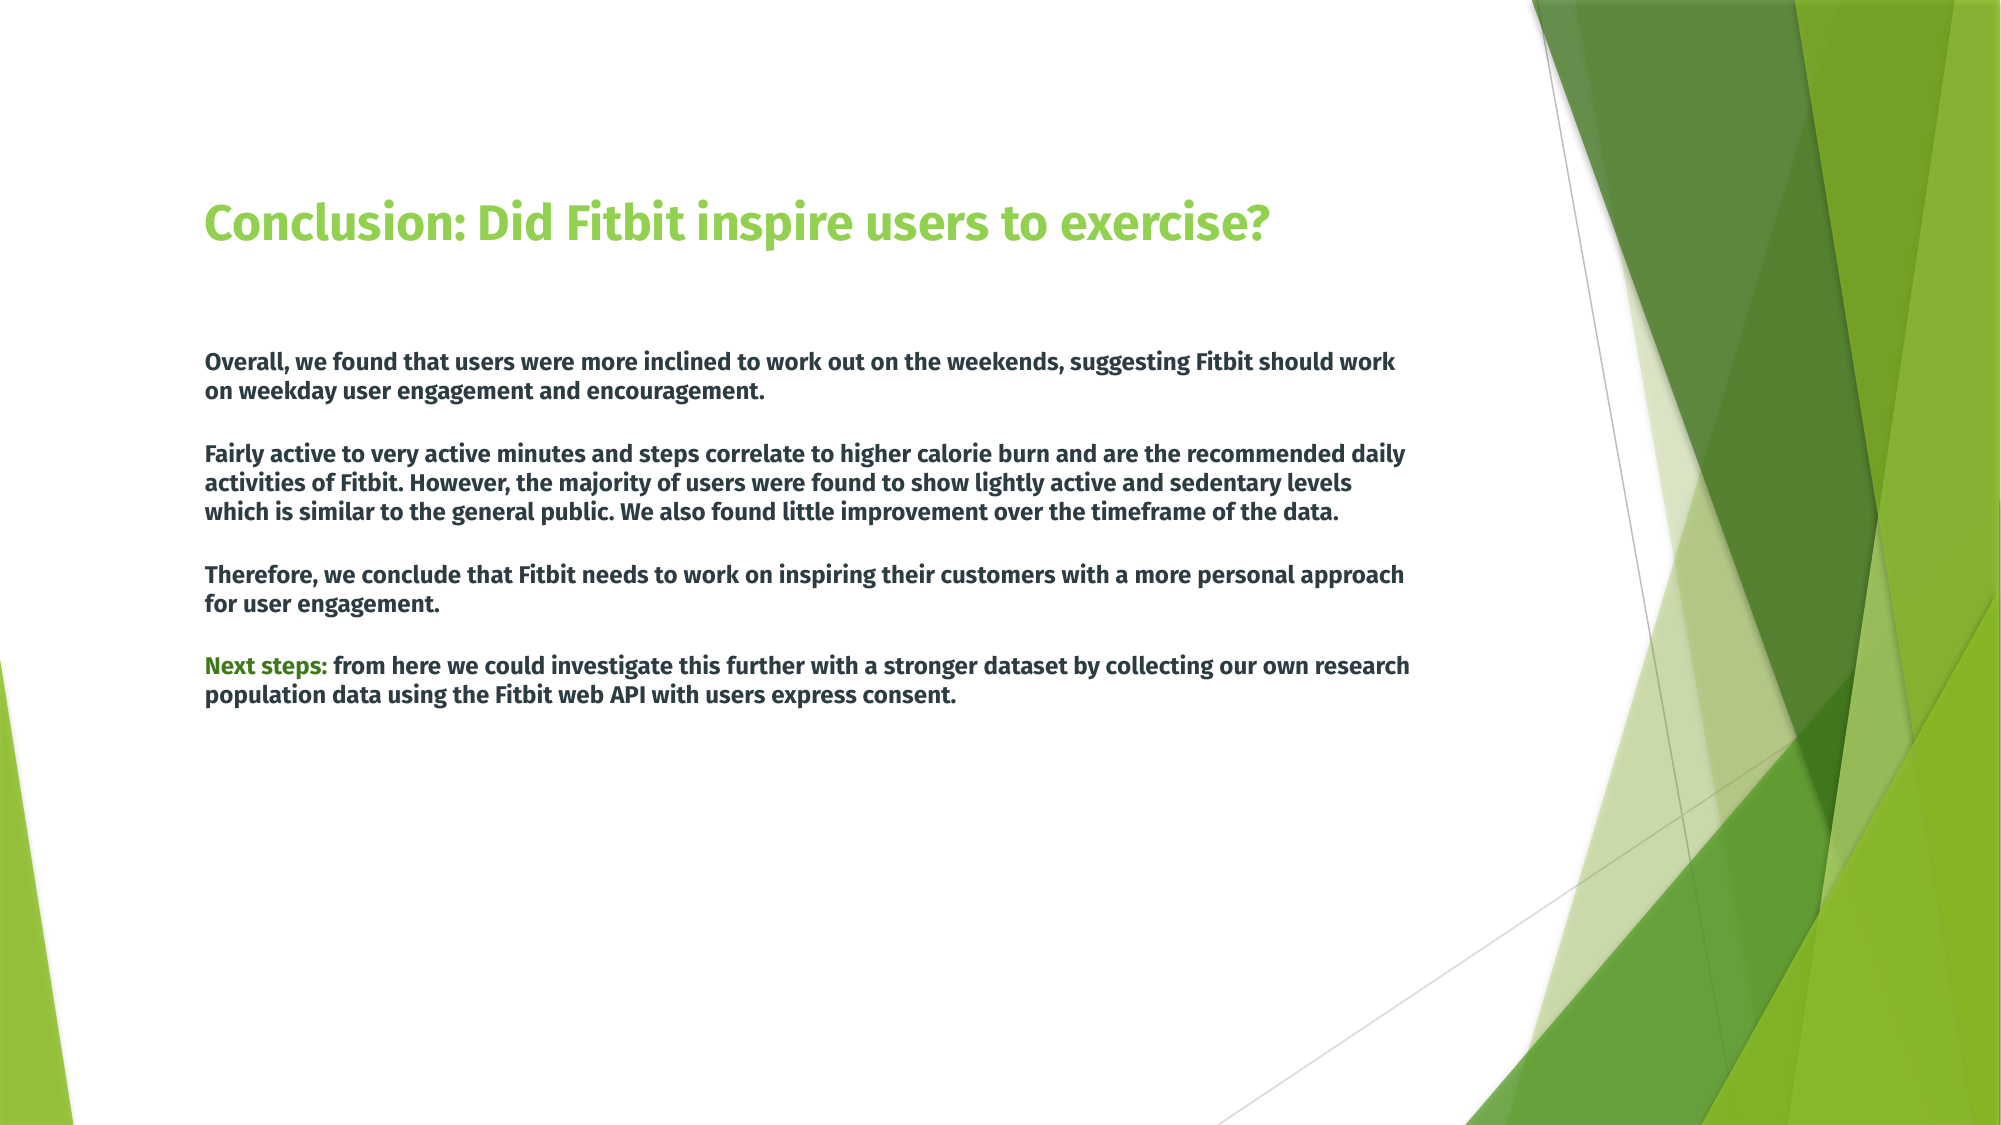

Conclusion: Did Fitbit inspire users to exercise?

Overall, we found that users were more inclined to work out on the weekends, suggesting Fitbit should work on weekday user engagement and encouragement.
Fairly active to very active minutes and steps correlate to higher calorie burn and are the recommended daily activities of Fitbit. However, the majority of users were found to show lightly active and sedentary levels which is similar to the general public. We also found little improvement over the timeframe of the data.
Therefore, we conclude that Fitbit needs to work on inspiring their customers with a more personal approach for user engagement.
Next steps: from here we could investigate this further with a stronger dataset by collecting our own research population data using the Fitbit web API with users express consent.